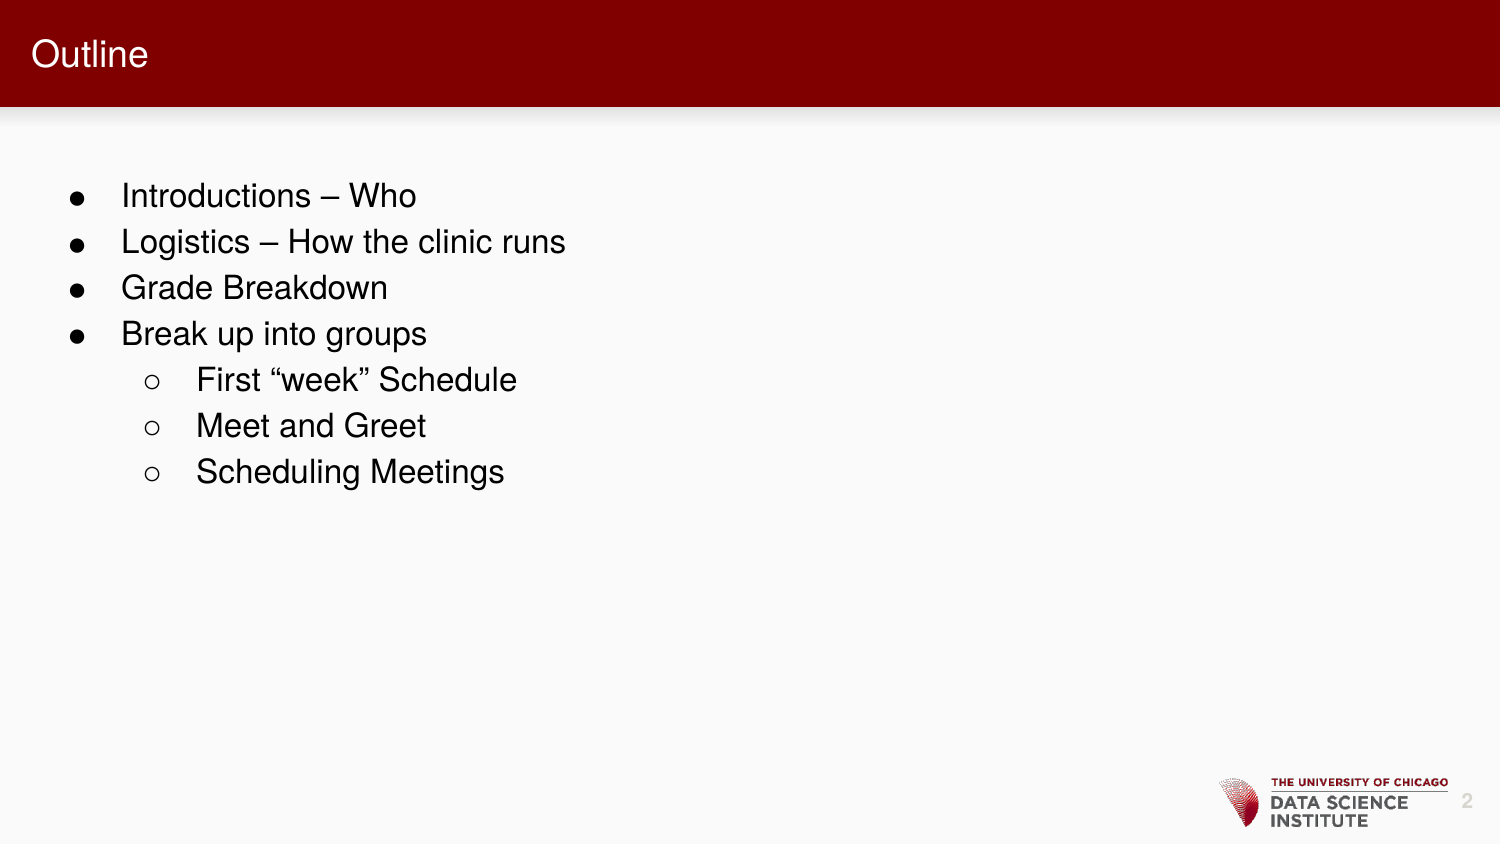

# Outline
Introductions – Who
Logistics – How the clinic runs
Grade Breakdown
Break up into groups
First “week” Schedule
Meet and Greet
Scheduling Meetings
2